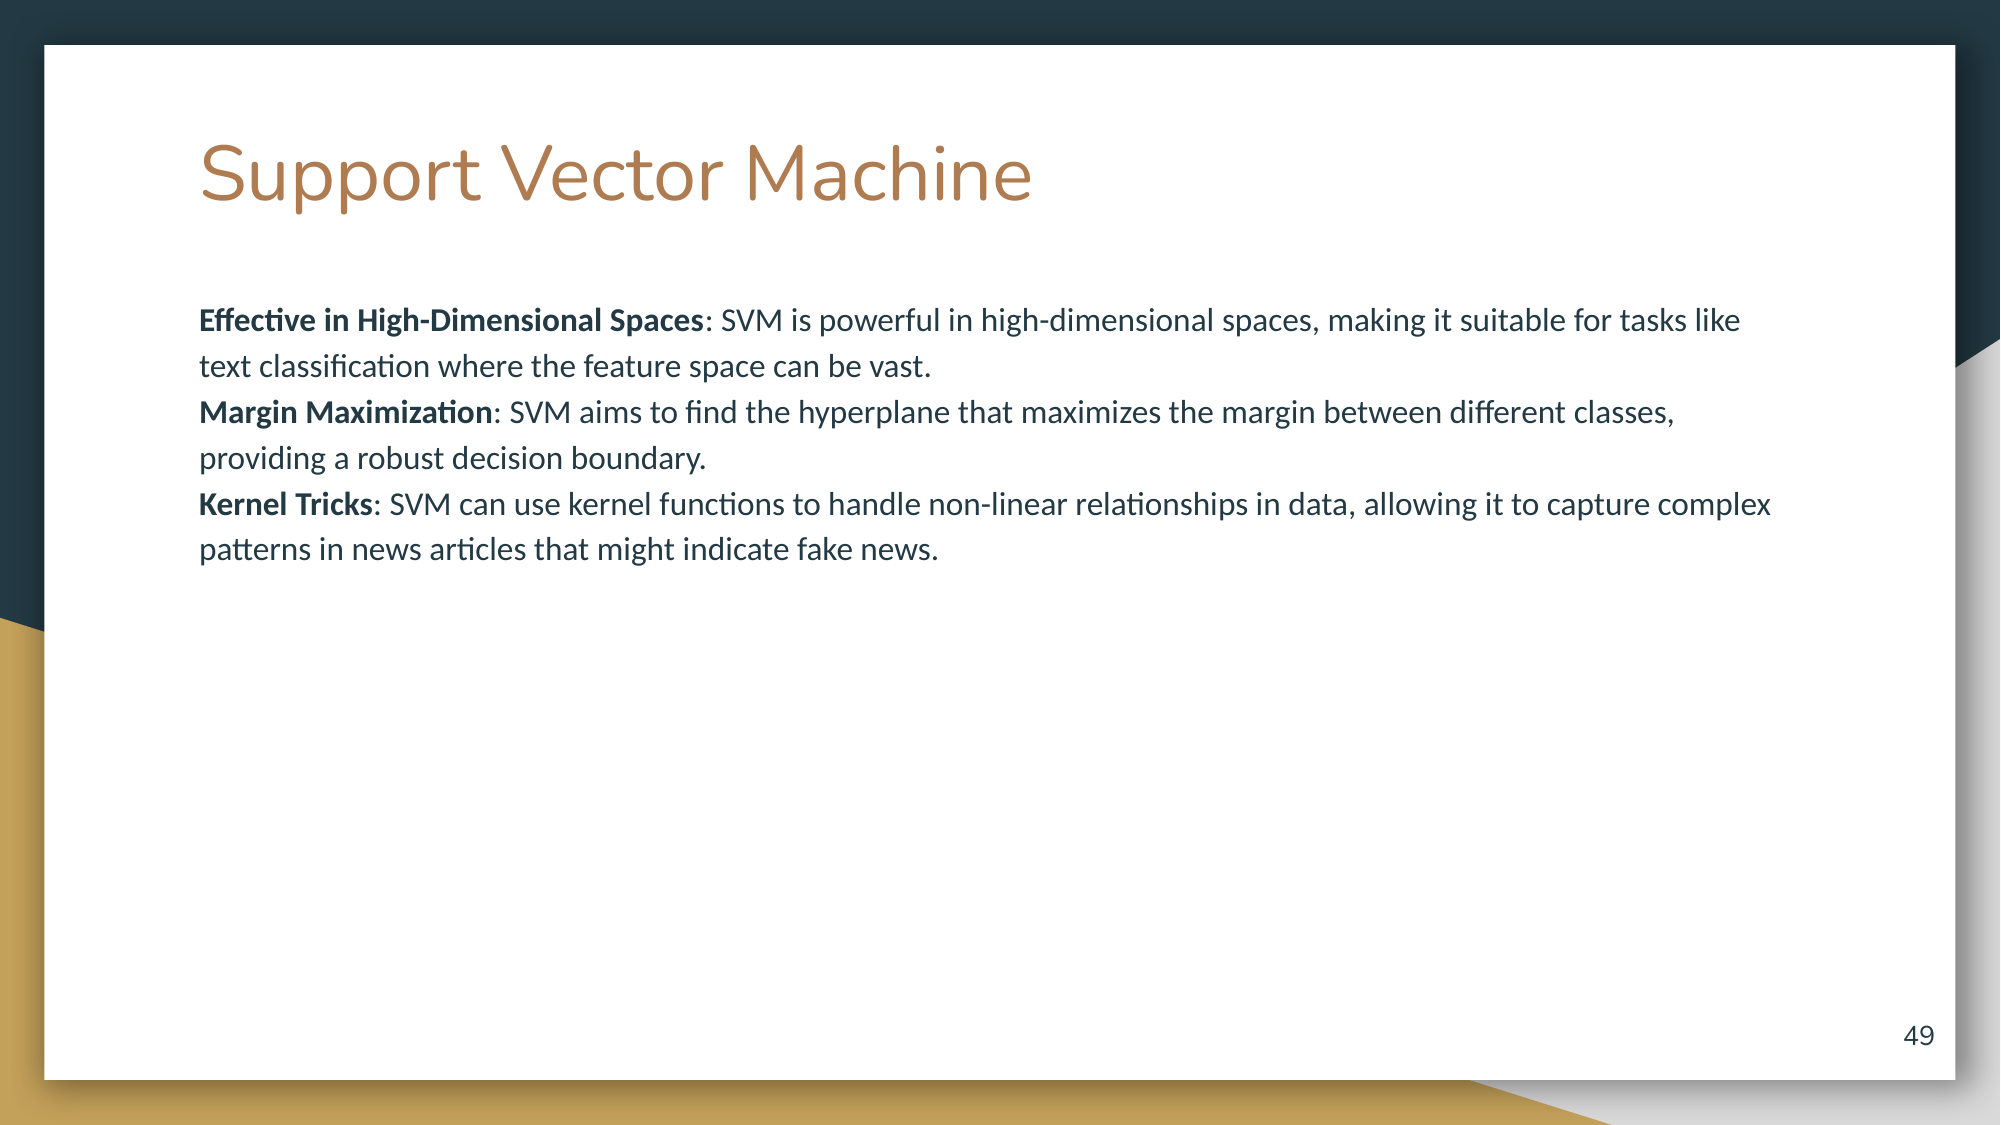

# Support Vector Machine
Effective in High-Dimensional Spaces: SVM is powerful in high-dimensional spaces, making it suitable for tasks like text classification where the feature space can be vast.
Margin Maximization: SVM aims to find the hyperplane that maximizes the margin between different classes, providing a robust decision boundary.
Kernel Tricks: SVM can use kernel functions to handle non-linear relationships in data, allowing it to capture complex patterns in news articles that might indicate fake news.
49